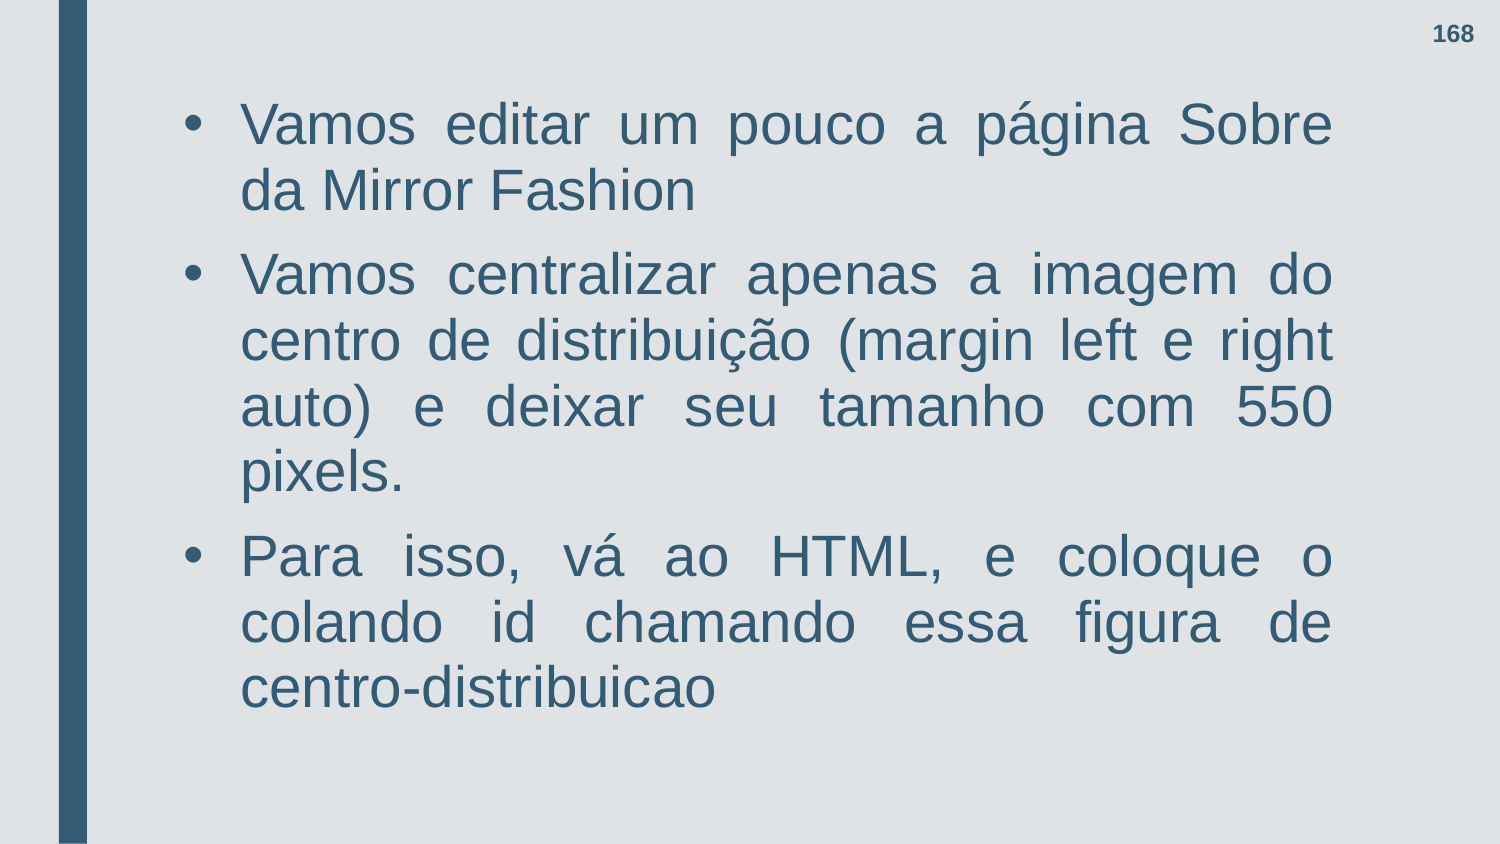

168
Vamos editar um pouco a página Sobre da Mirror Fashion
Vamos centralizar apenas a imagem do centro de distribuição (margin left e right auto) e deixar seu tamanho com 550 pixels.
Para isso, vá ao HTML, e coloque o colando id chamando essa figura de centro-distribuicao